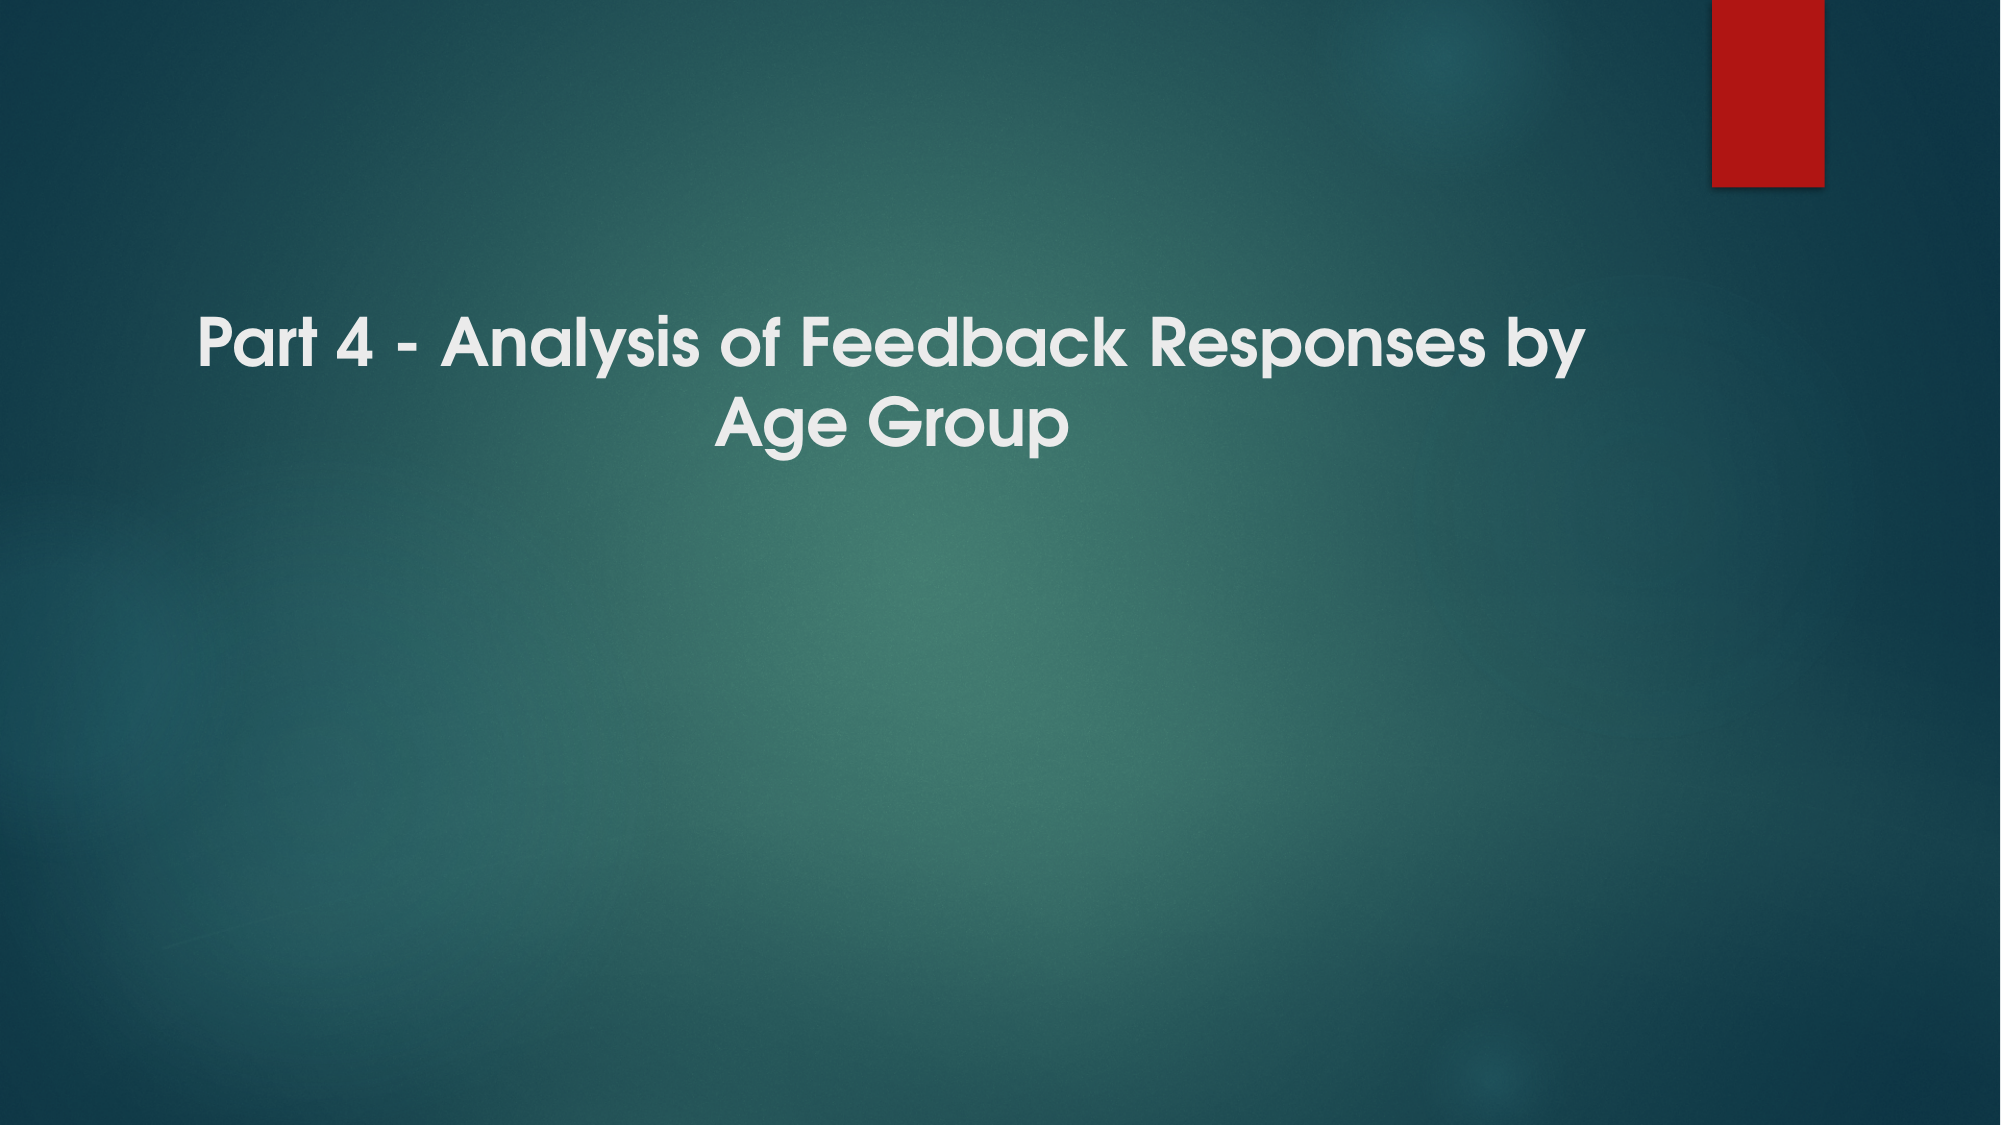

# Part 4 - Analysis of Feedback Responses by Age Group